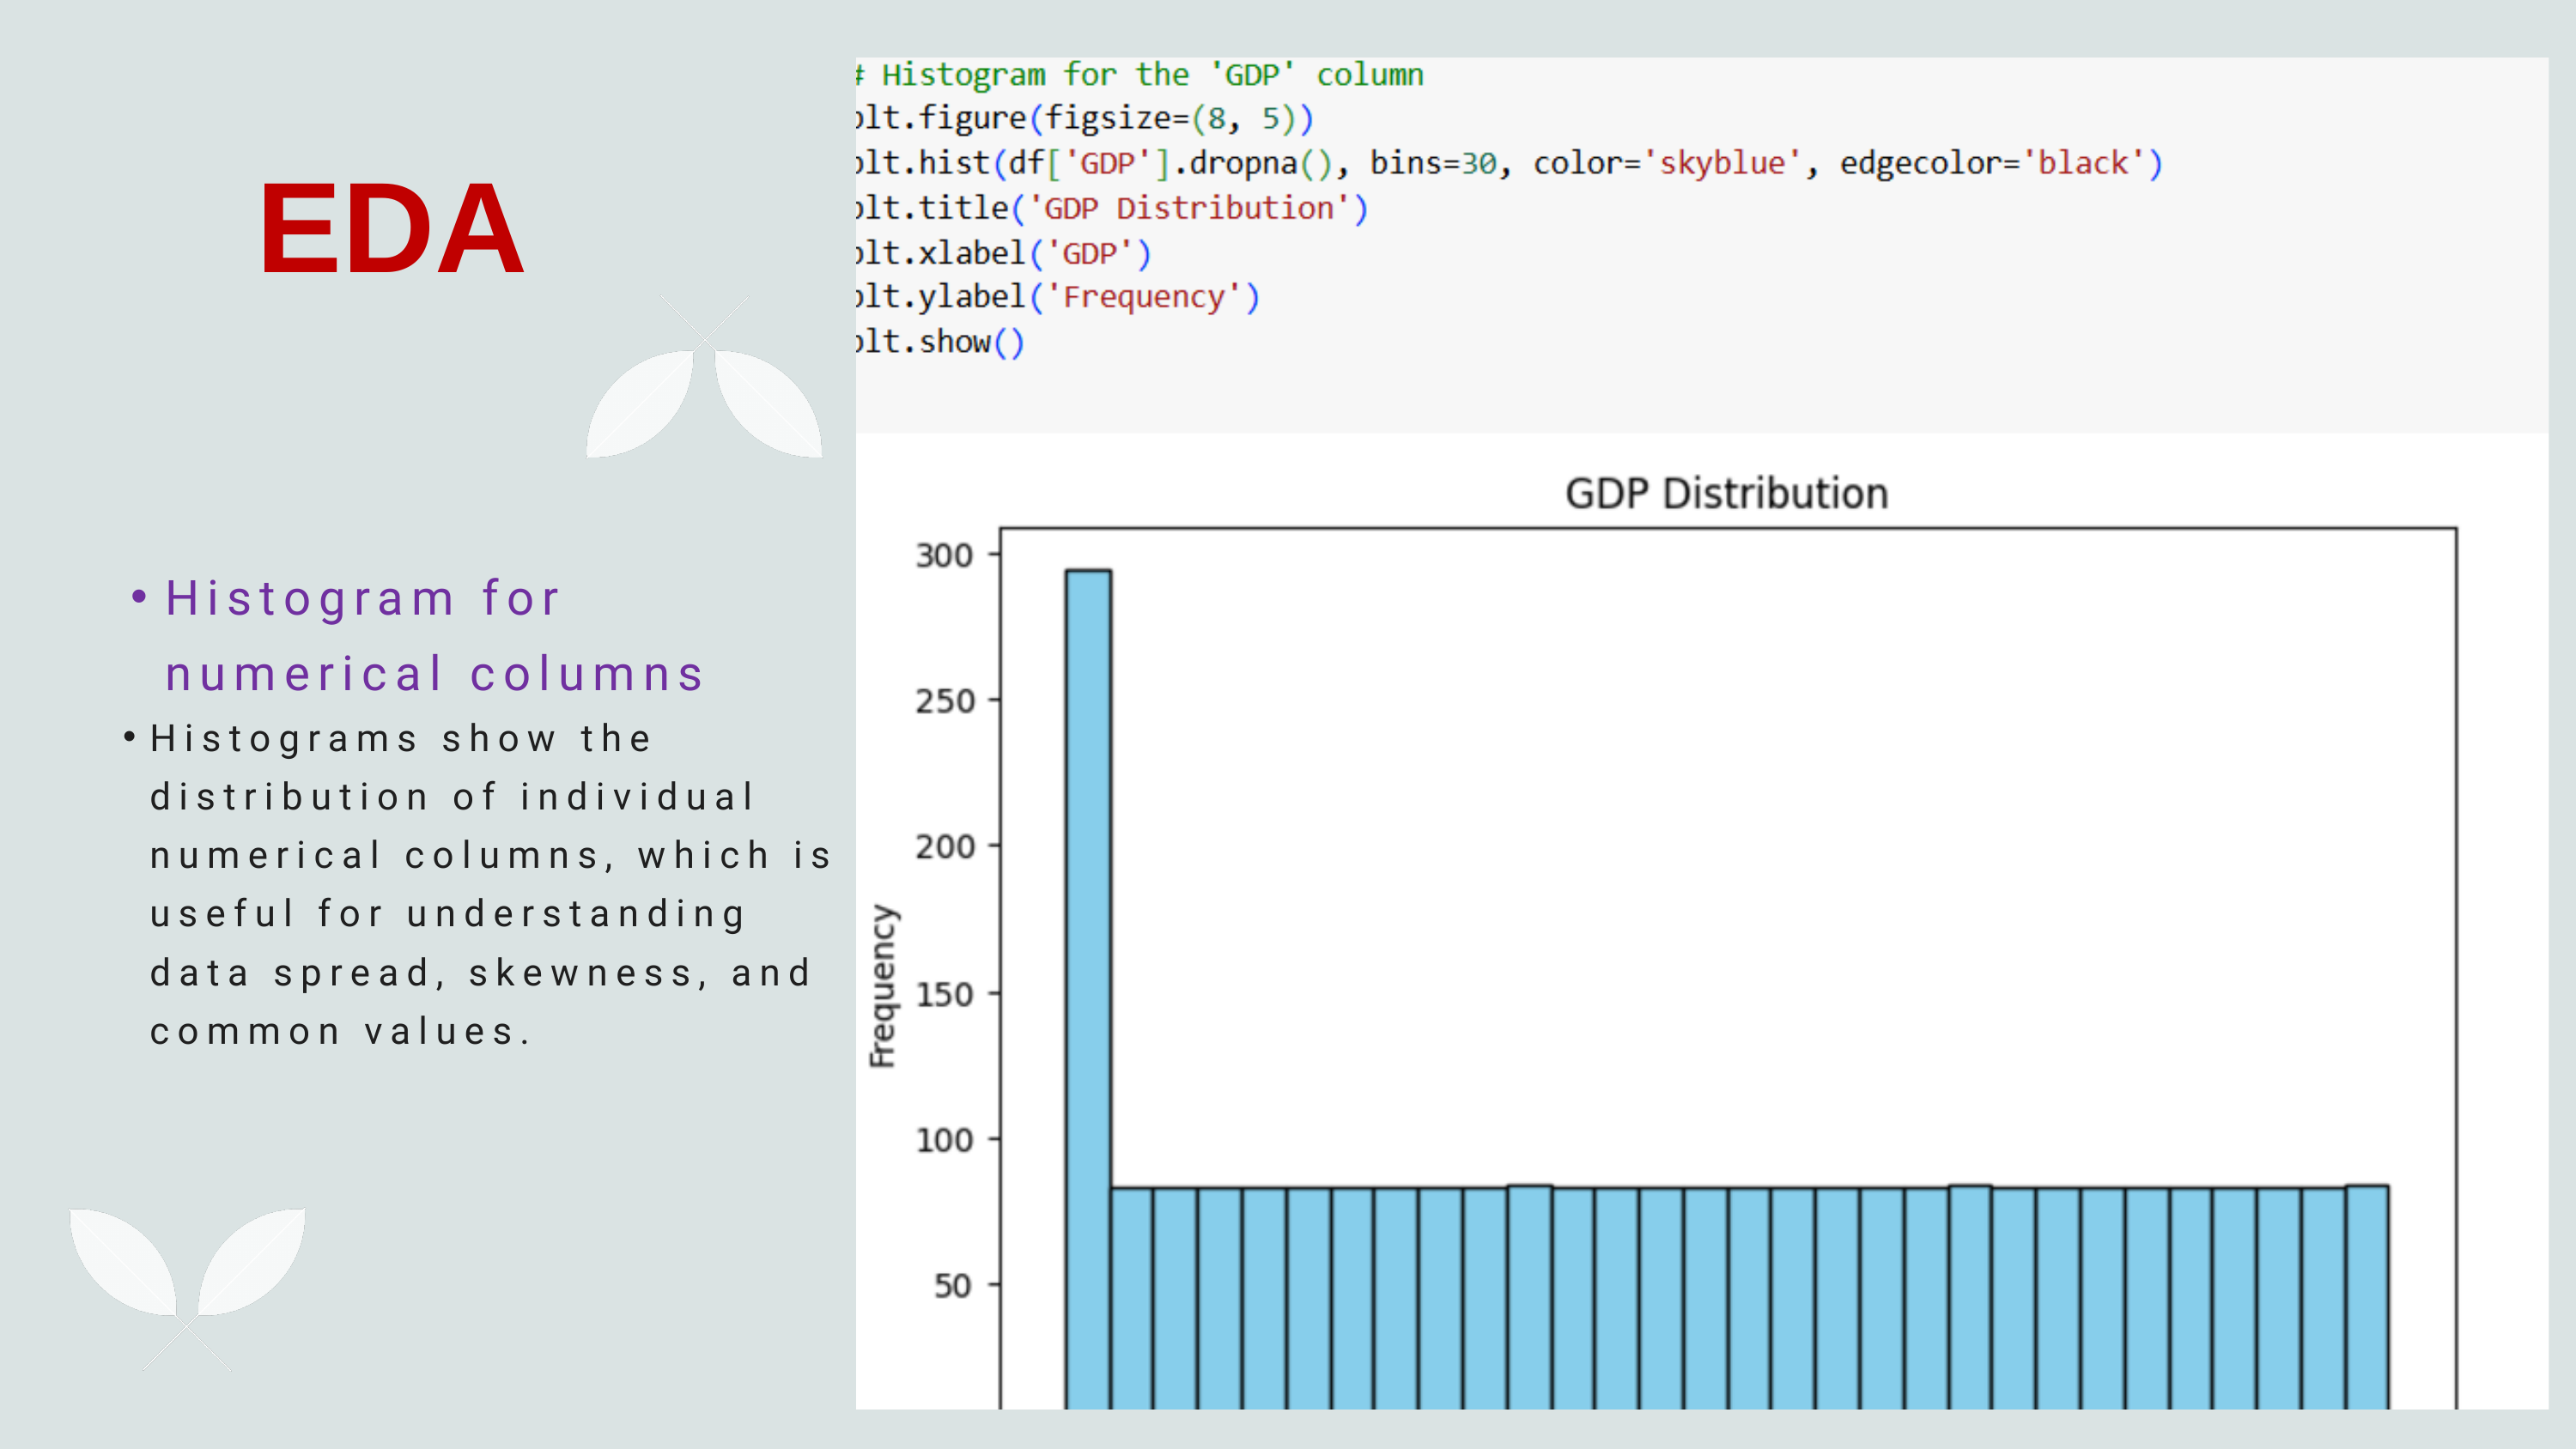

EDA

Histogram for numerical columns
Histograms show the distribution of individual numerical columns, which is useful for understanding data spread, skewness, and common values.